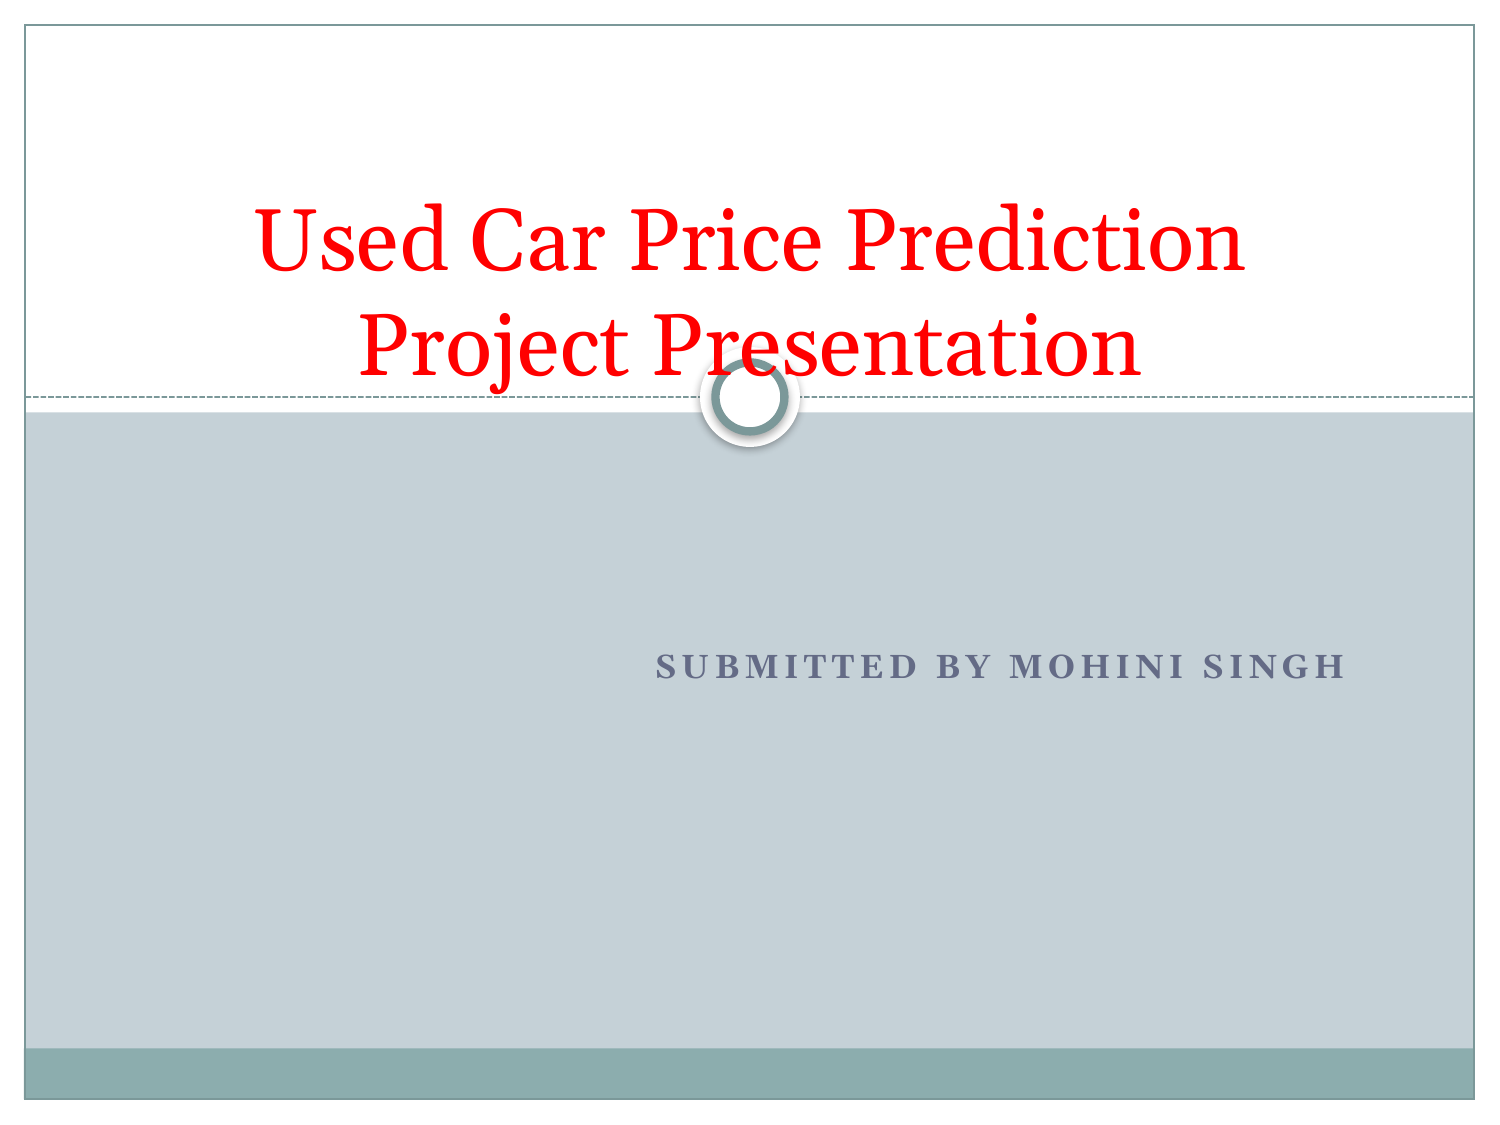

# Used Car Price Prediction Project Presentation
Submitted by Mohini Singh